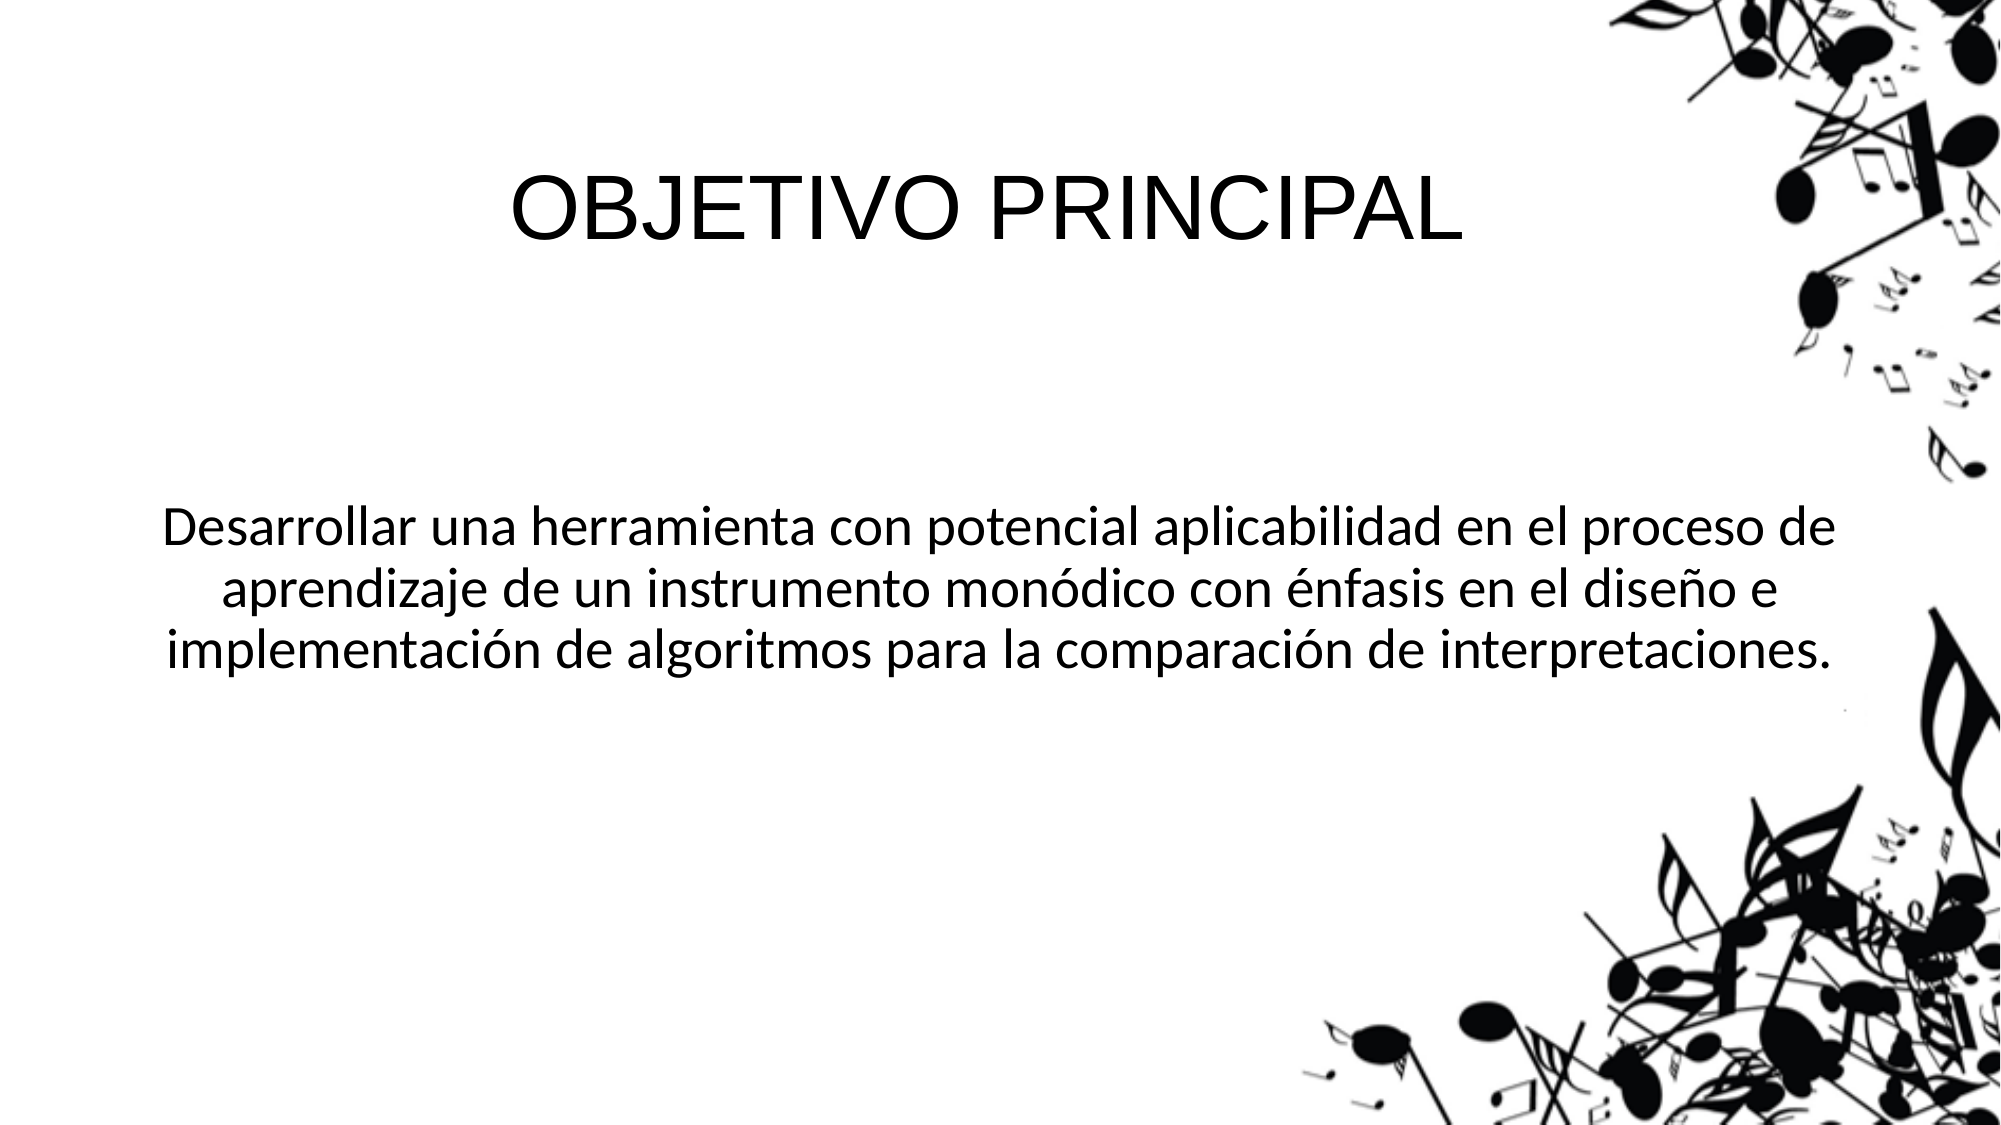

# OBJETIVO PRINCIPAL
Desarrollar una herramienta con potencial aplicabilidad en el proceso de aprendizaje de un instrumento monódico con énfasis en el diseño e implementación de algoritmos para la comparación de interpretaciones.